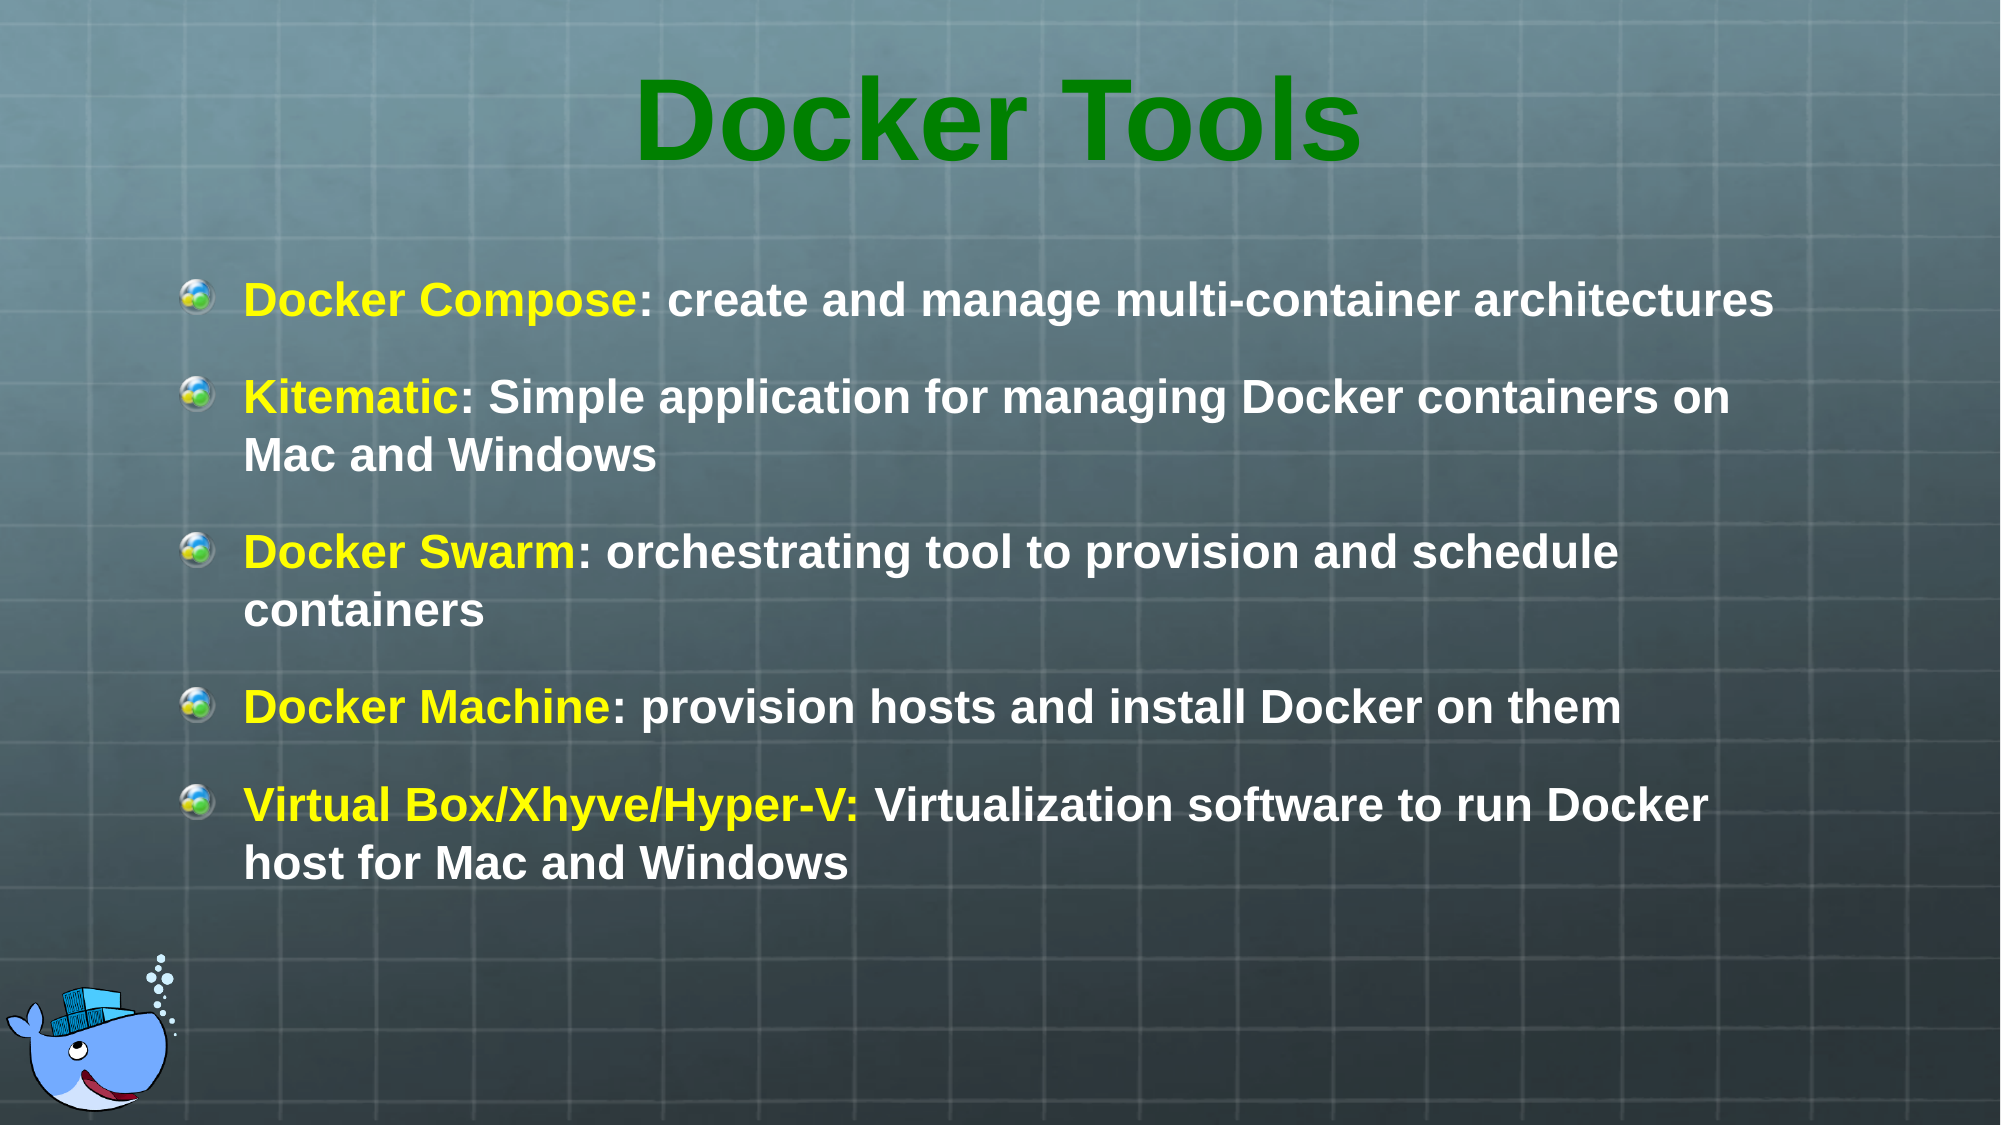

# Docker Tools
Docker Compose: create and manage multi-container architectures
Kitematic: Simple application for managing Docker containers on Mac and Windows
Docker Swarm: orchestrating tool to provision and schedule containers
Docker Machine: provision hosts and install Docker on them
Virtual Box/Xhyve/Hyper-V: Virtualization software to run Docker host for Mac and Windows